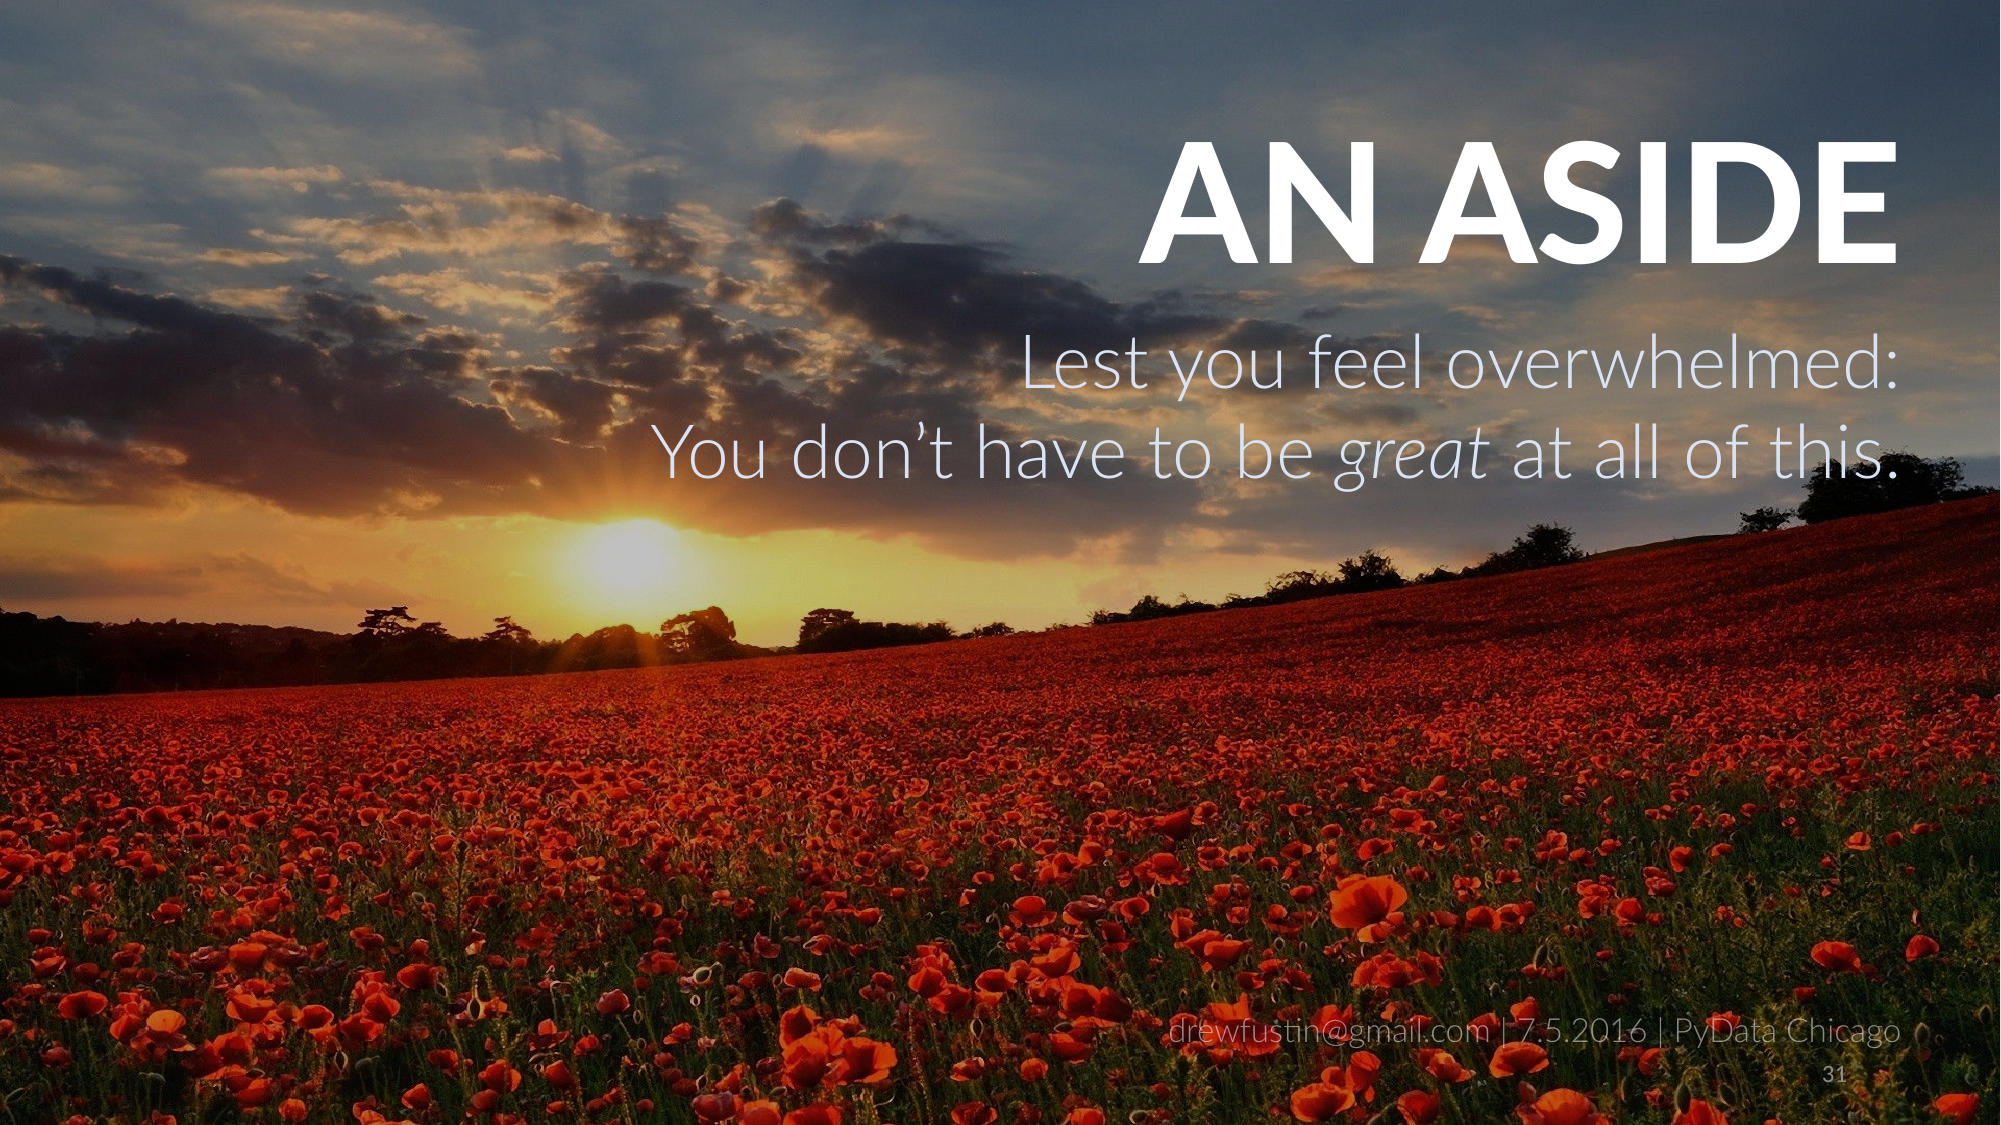

AN ASIDE
Lest you feel overwhelmed:
You don’t have to be great at all of this.
drewfustin@gmail.com | 7.5.2016 | PyData Chicago
31